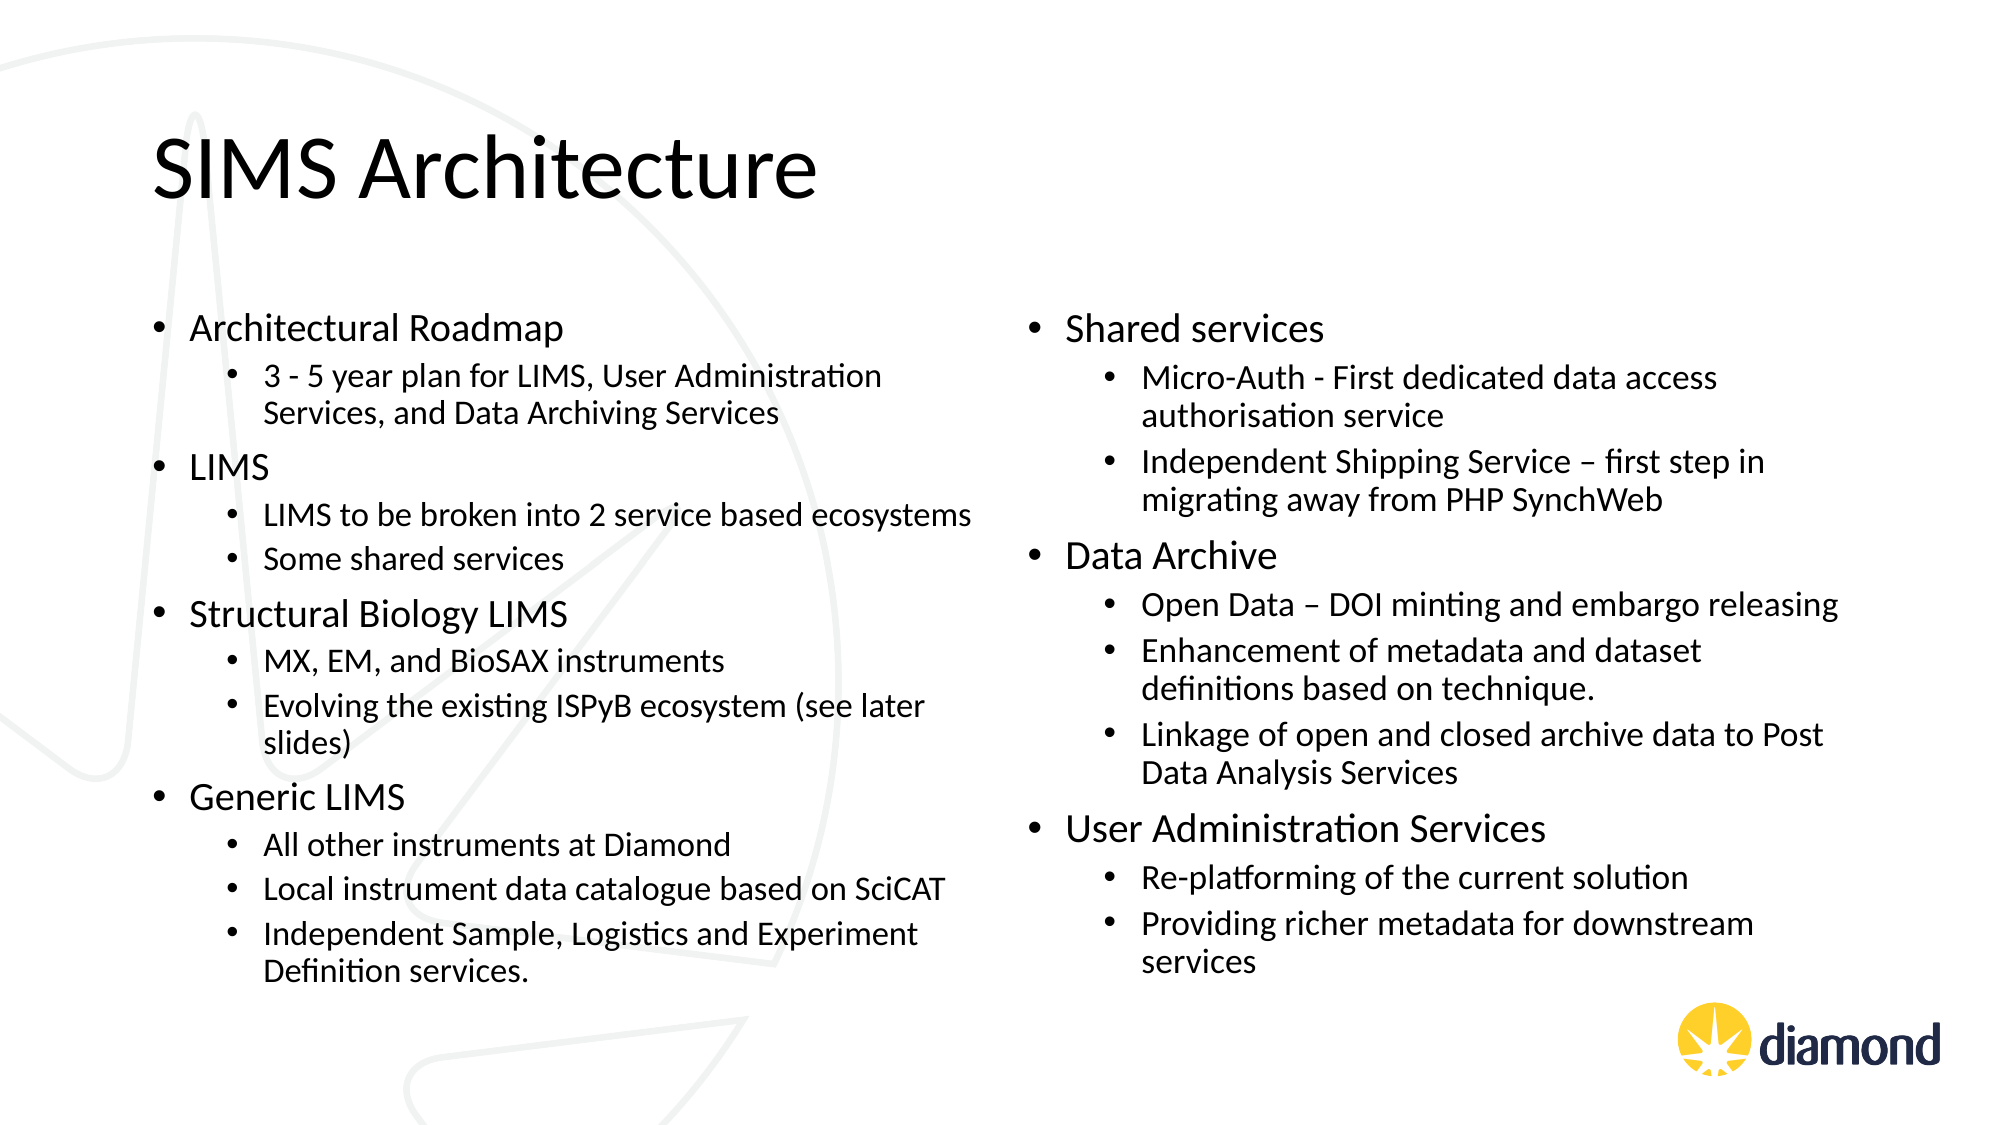

# SIMS Architecture
Architectural Roadmap
3 - 5 year plan for LIMS, User Administration Services, and Data Archiving Services
LIMS
LIMS to be broken into 2 service based ecosystems
Some shared services
Structural Biology LIMS
MX, EM, and BioSAX instruments
Evolving the existing ISPyB ecosystem (see later slides)
Generic LIMS
All other instruments at Diamond
Local instrument data catalogue based on SciCAT
Independent Sample, Logistics and Experiment Definition services.
Shared services
Micro-Auth - First dedicated data access authorisation service
Independent Shipping Service – first step in migrating away from PHP SynchWeb
Data Archive
Open Data – DOI minting and embargo releasing
Enhancement of metadata and dataset definitions based on technique.
Linkage of open and closed archive data to Post Data Analysis Services
User Administration Services
Re-platforming of the current solution
Providing richer metadata for downstream services